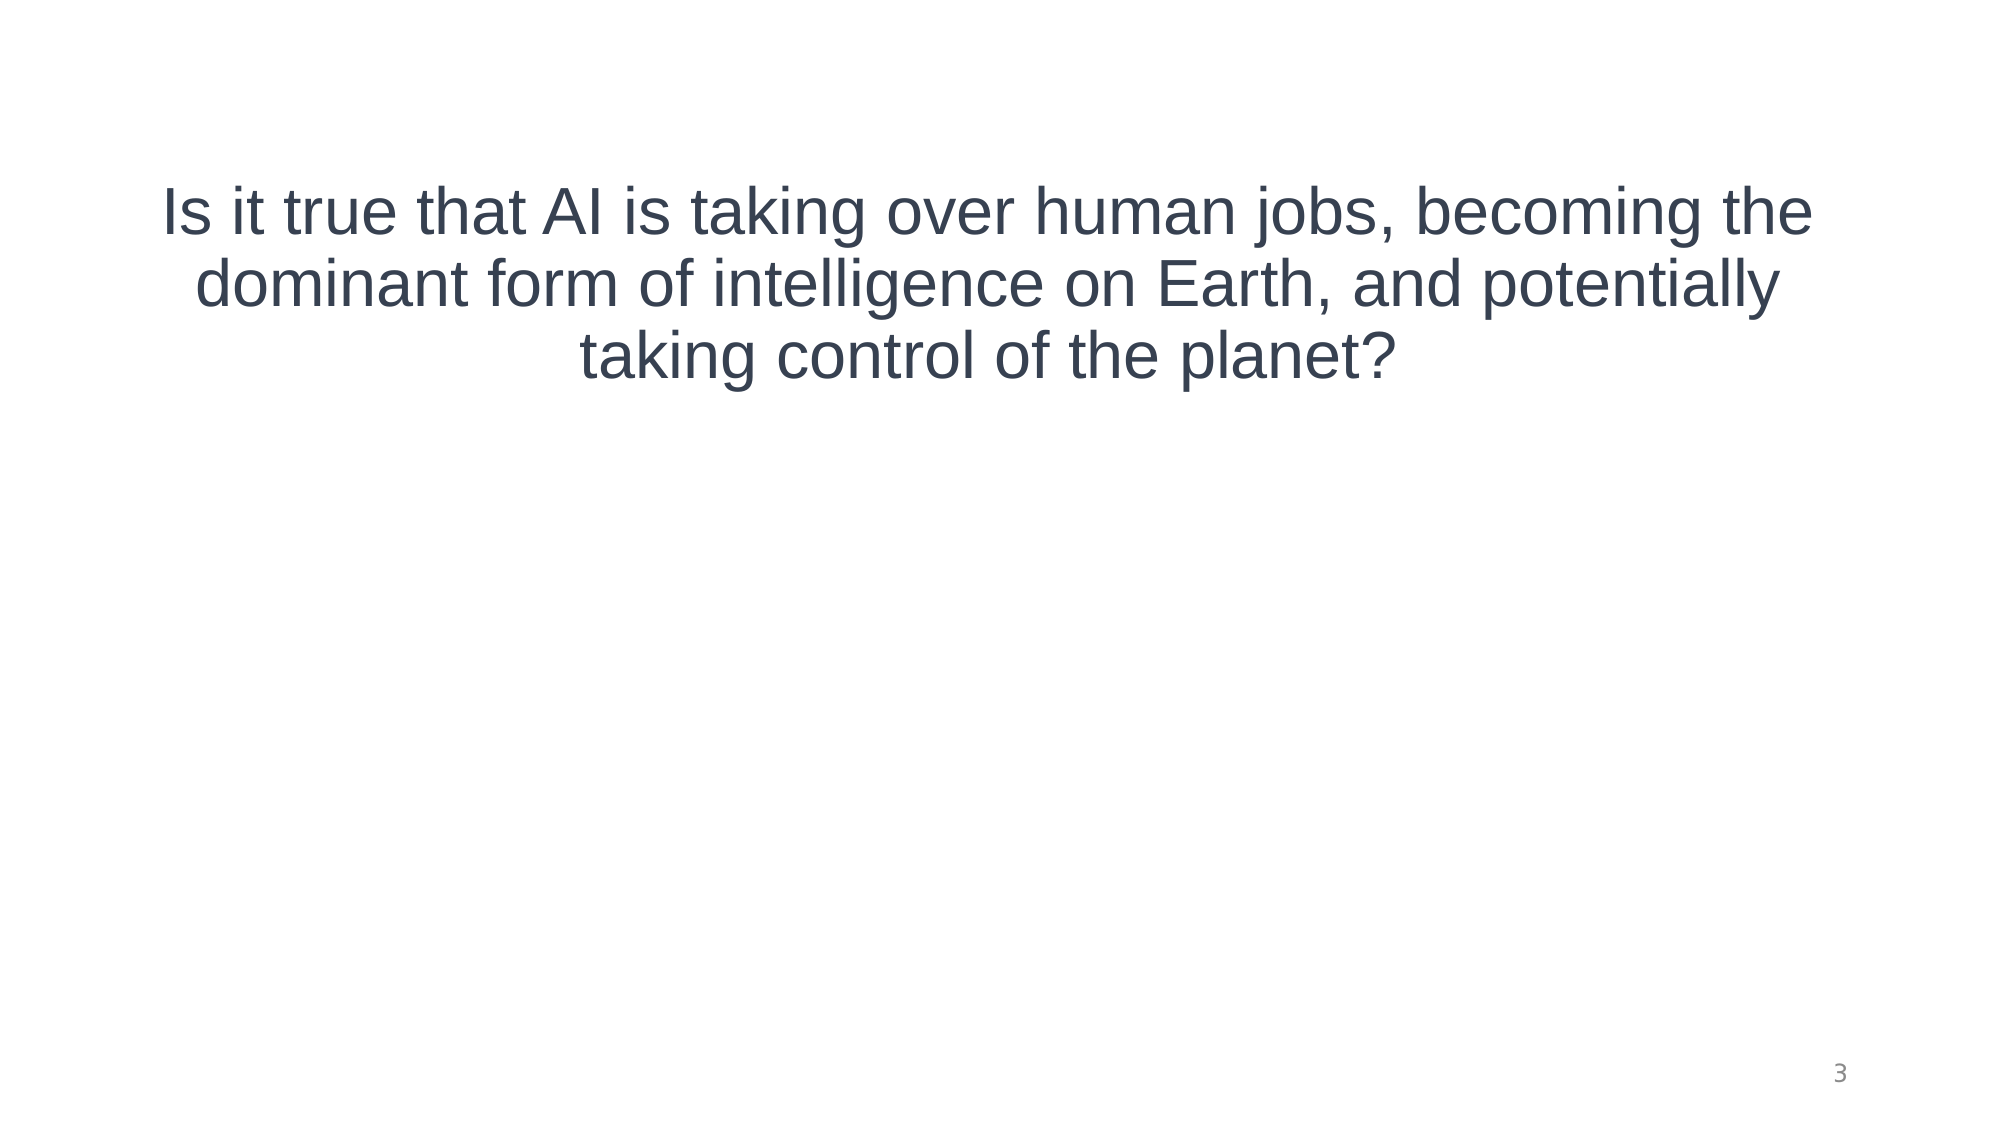

Is it true that AI is taking over human jobs, becoming the dominant form of intelligence on Earth, and potentially taking control of the planet?
3